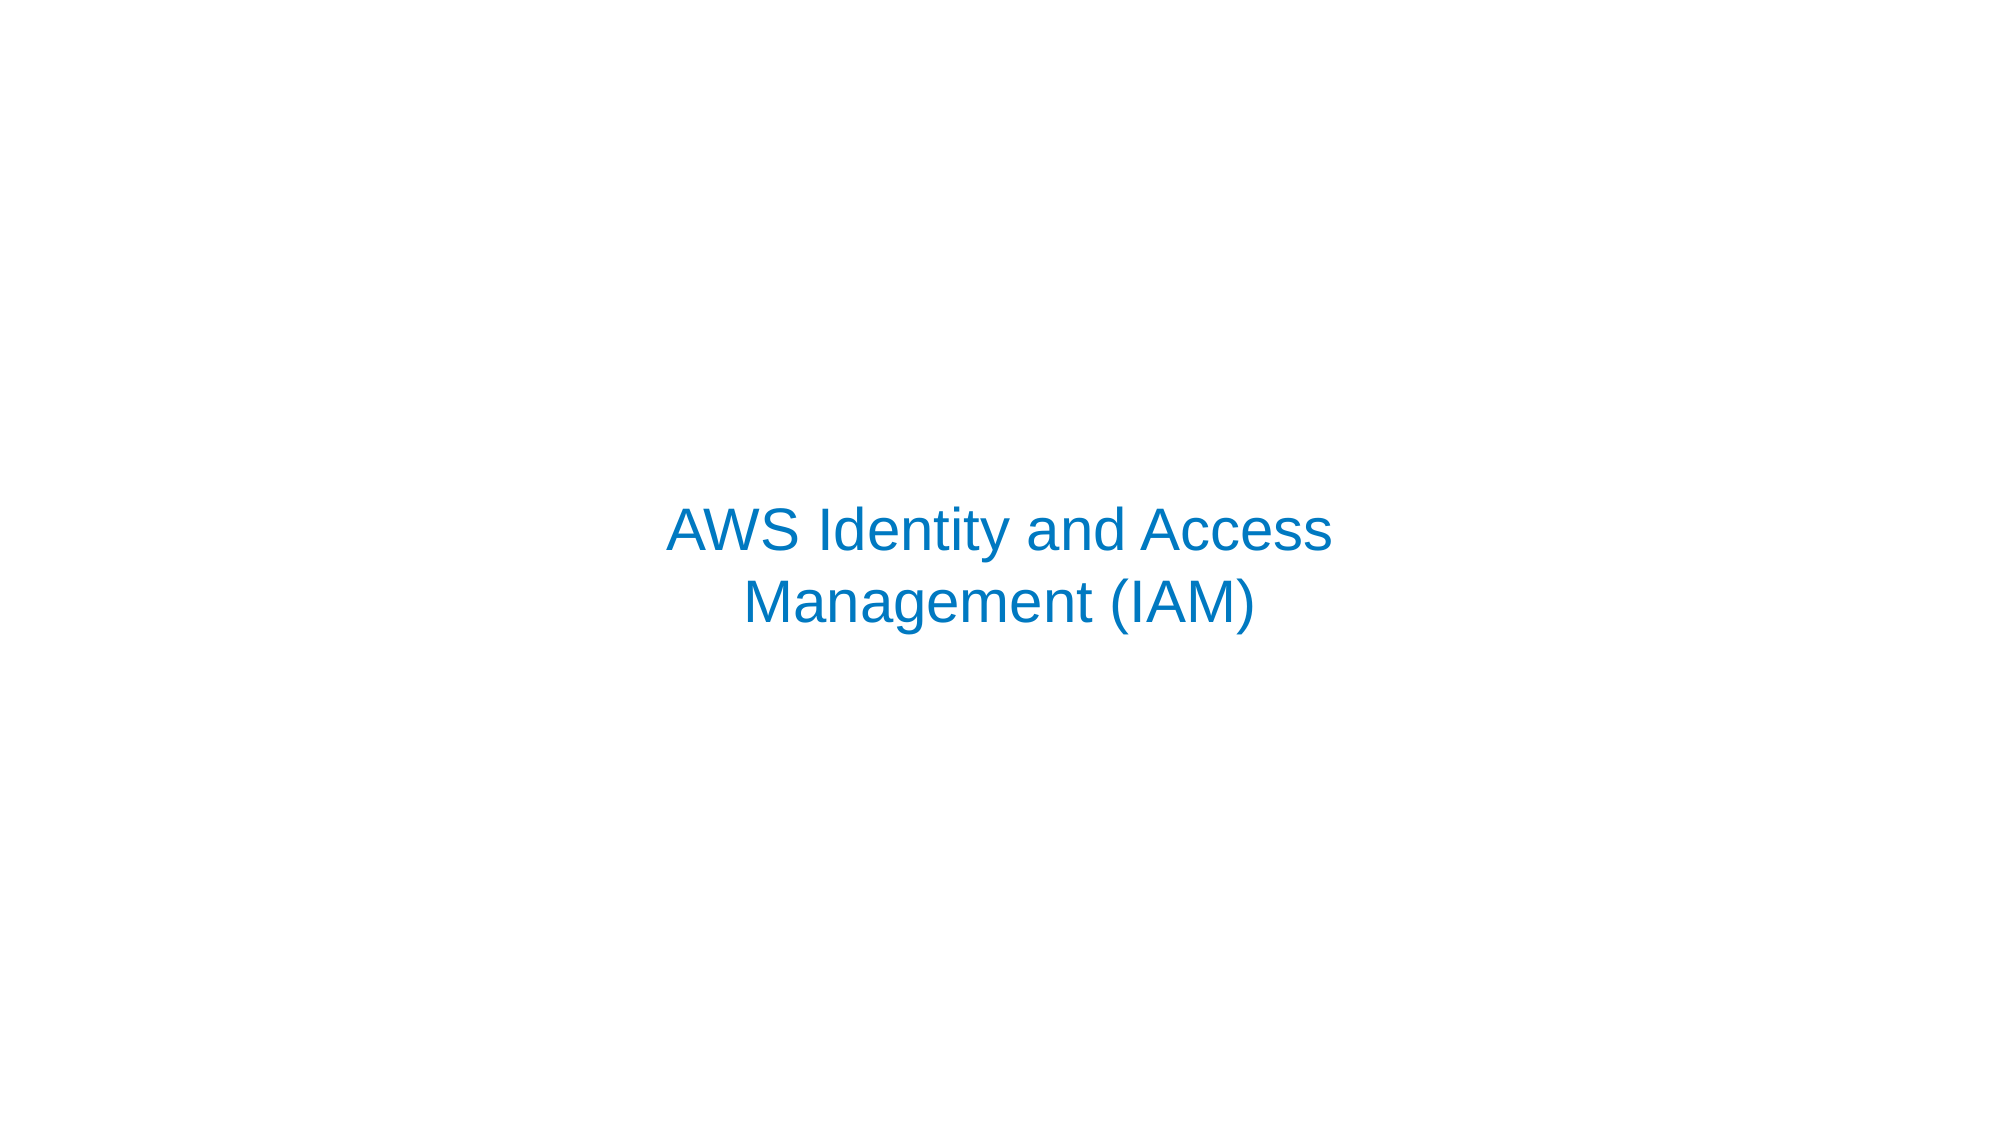

# AWS Identity and Access
Management (IAM)